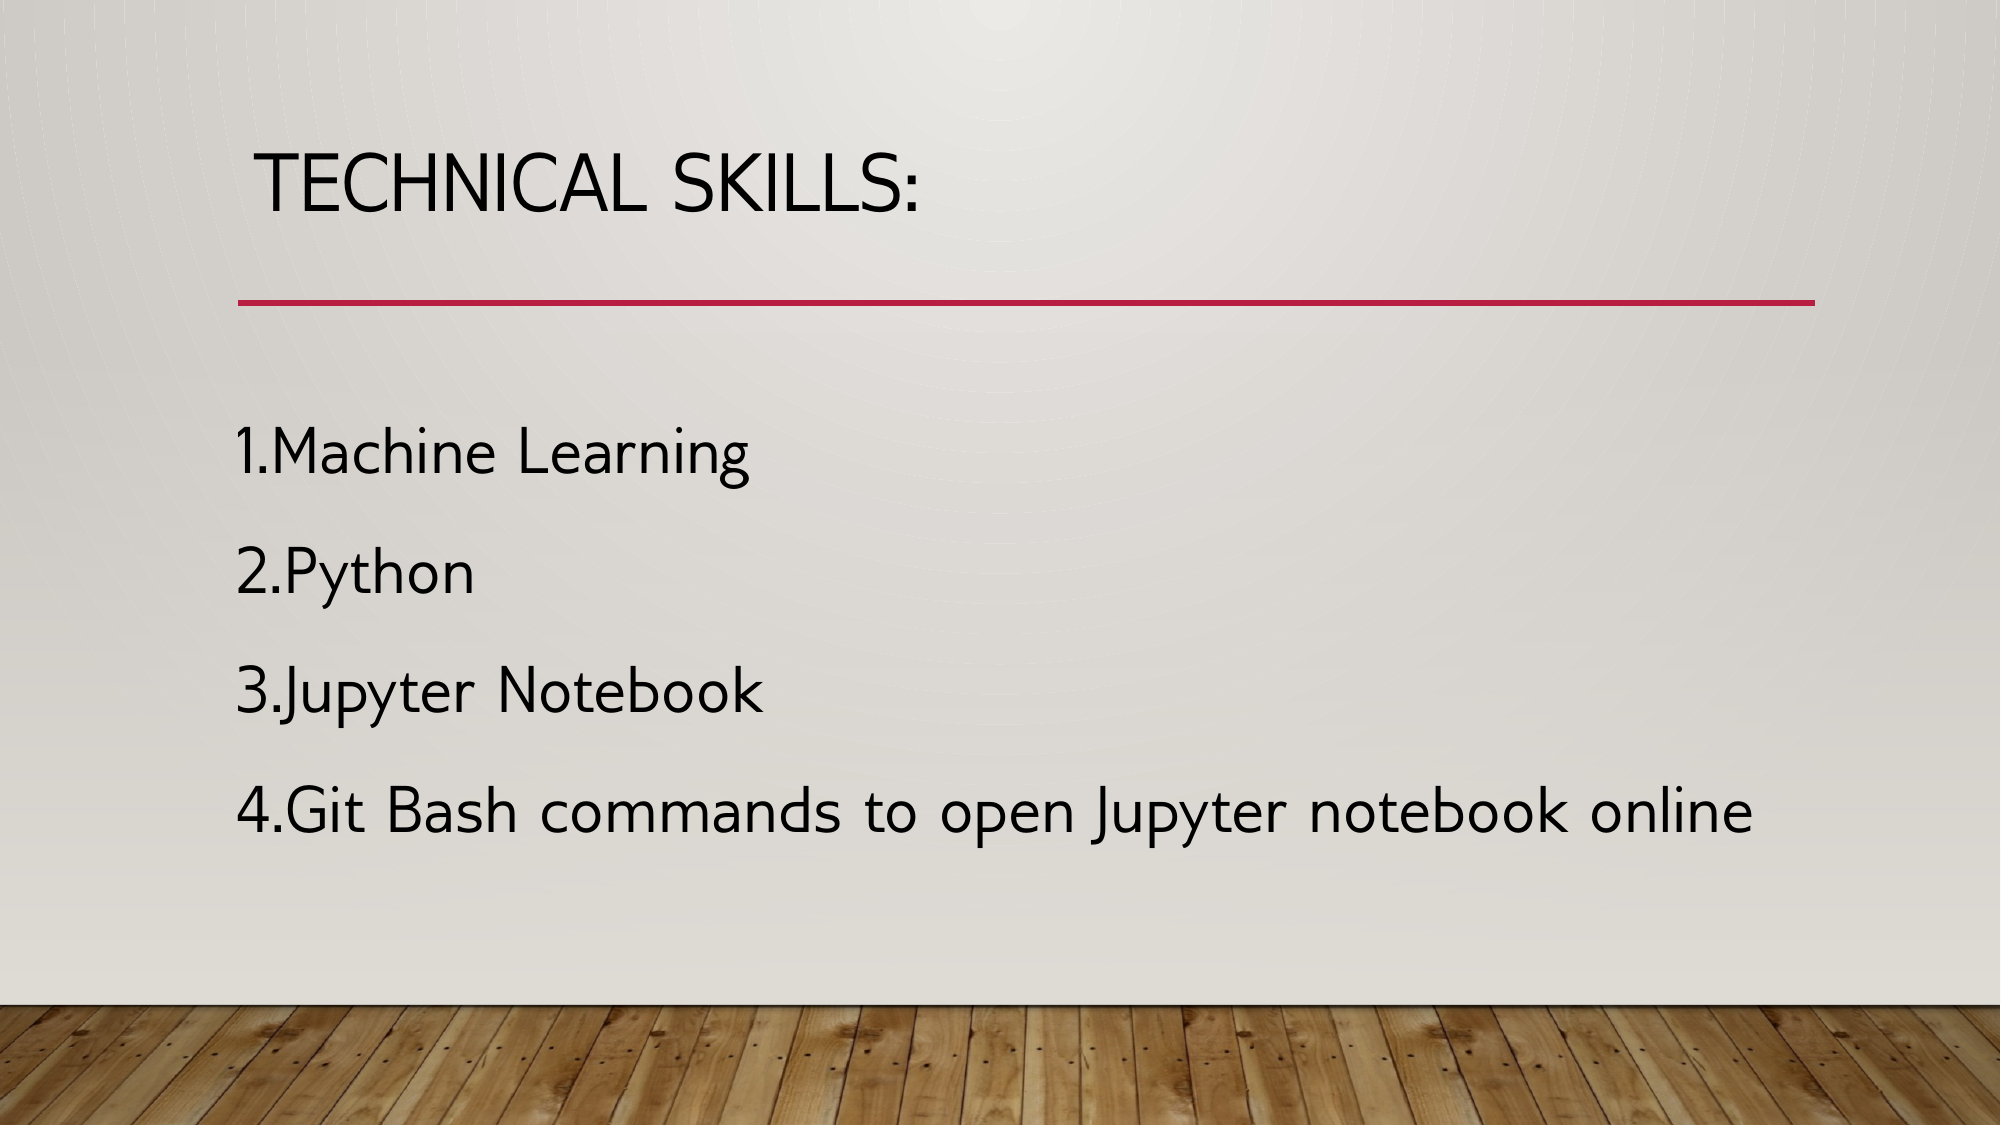

# TECHNICAL SKILLS:
1.Machine Learning
2.Python
3.Jupyter Notebook
4.Git Bash commands to open Jupyter notebook online